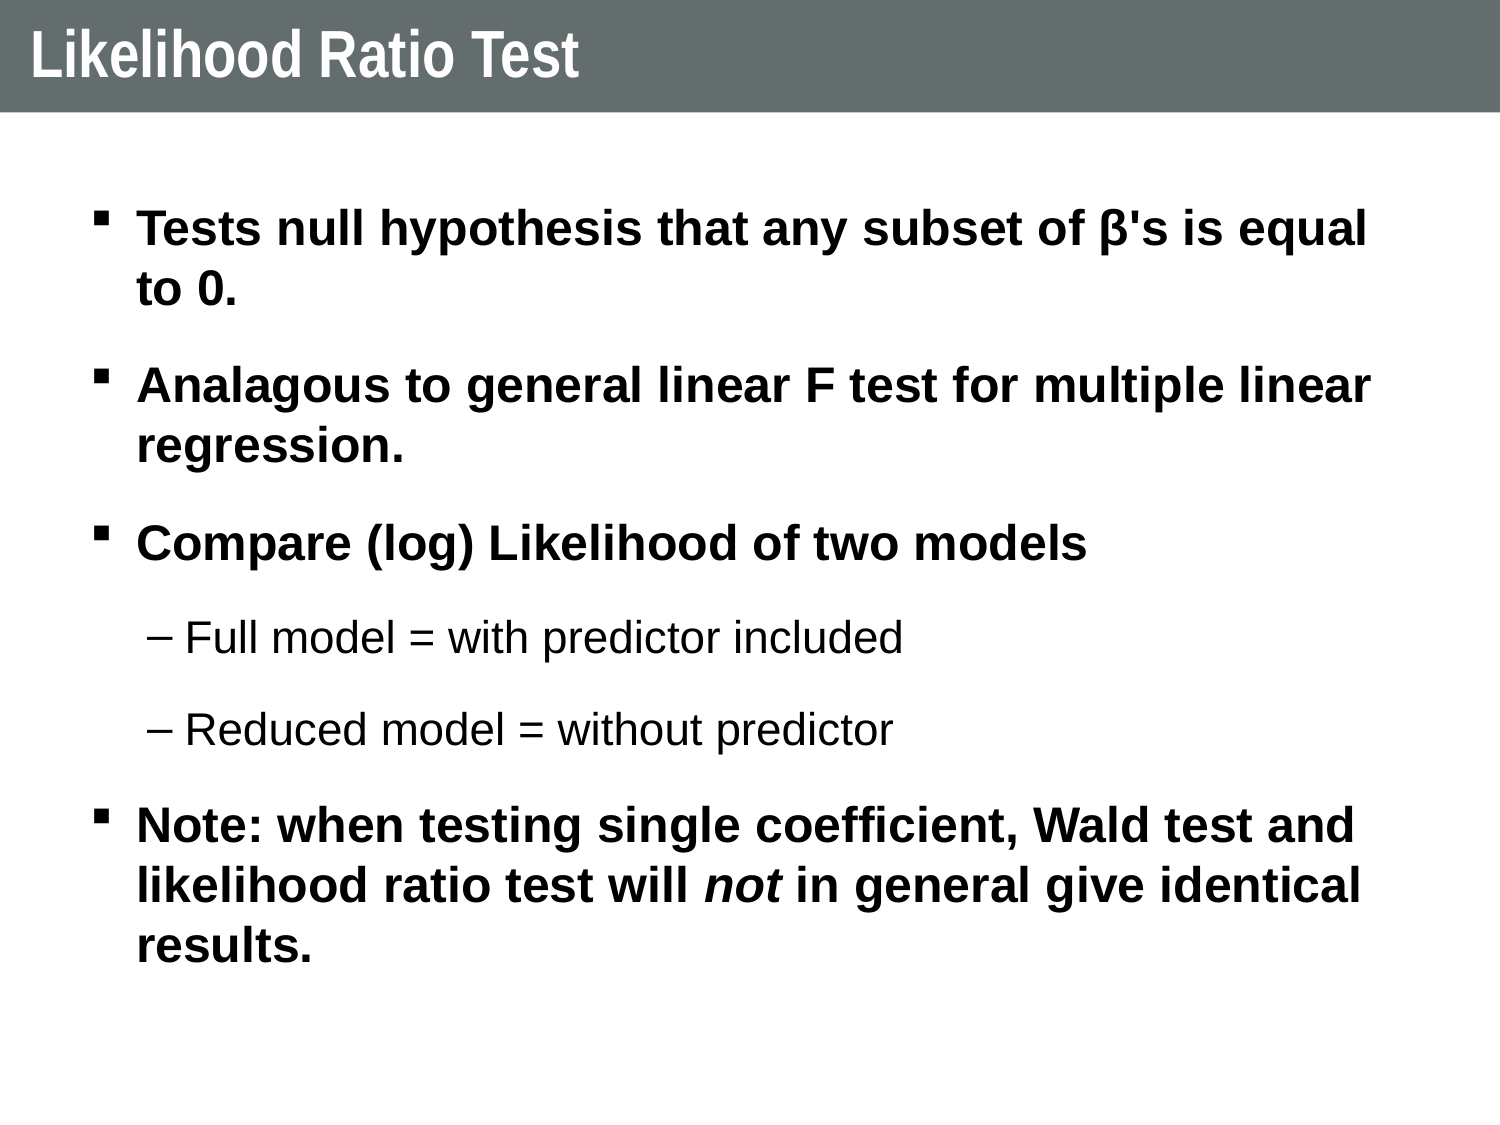

# Likelihood Ratio Test
Tests null hypothesis that any subset of β's is equal to 0.
Analagous to general linear F test for multiple linear regression.
Compare (log) Likelihood of two models
Full model = with predictor included
Reduced model = without predictor
Note: when testing single coefficient, Wald test and likelihood ratio test will not in general give identical results.